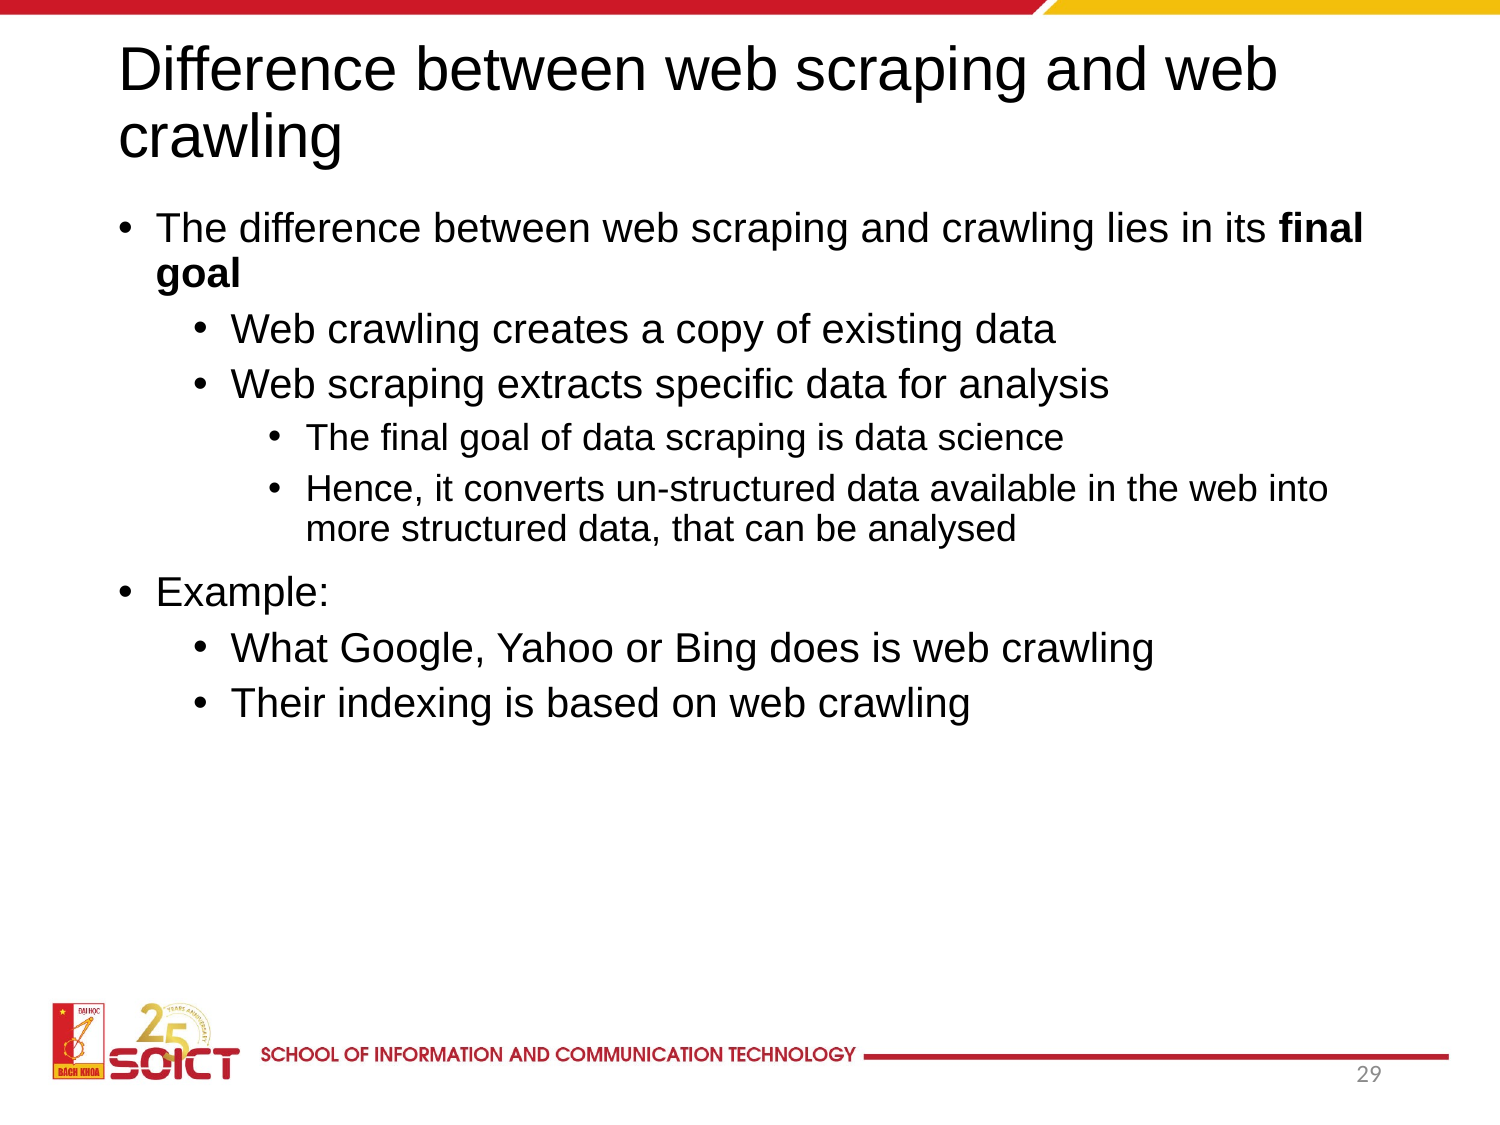

# Difference between web scraping and web crawling
The difference between web scraping and crawling lies in its final goal
Web crawling creates a copy of existing data
Web scraping extracts specific data for analysis
The final goal of data scraping is data science
Hence, it converts un-structured data available in the web into more structured data, that can be analysed
Example:
What Google, Yahoo or Bing does is web crawling
Their indexing is based on web crawling
29